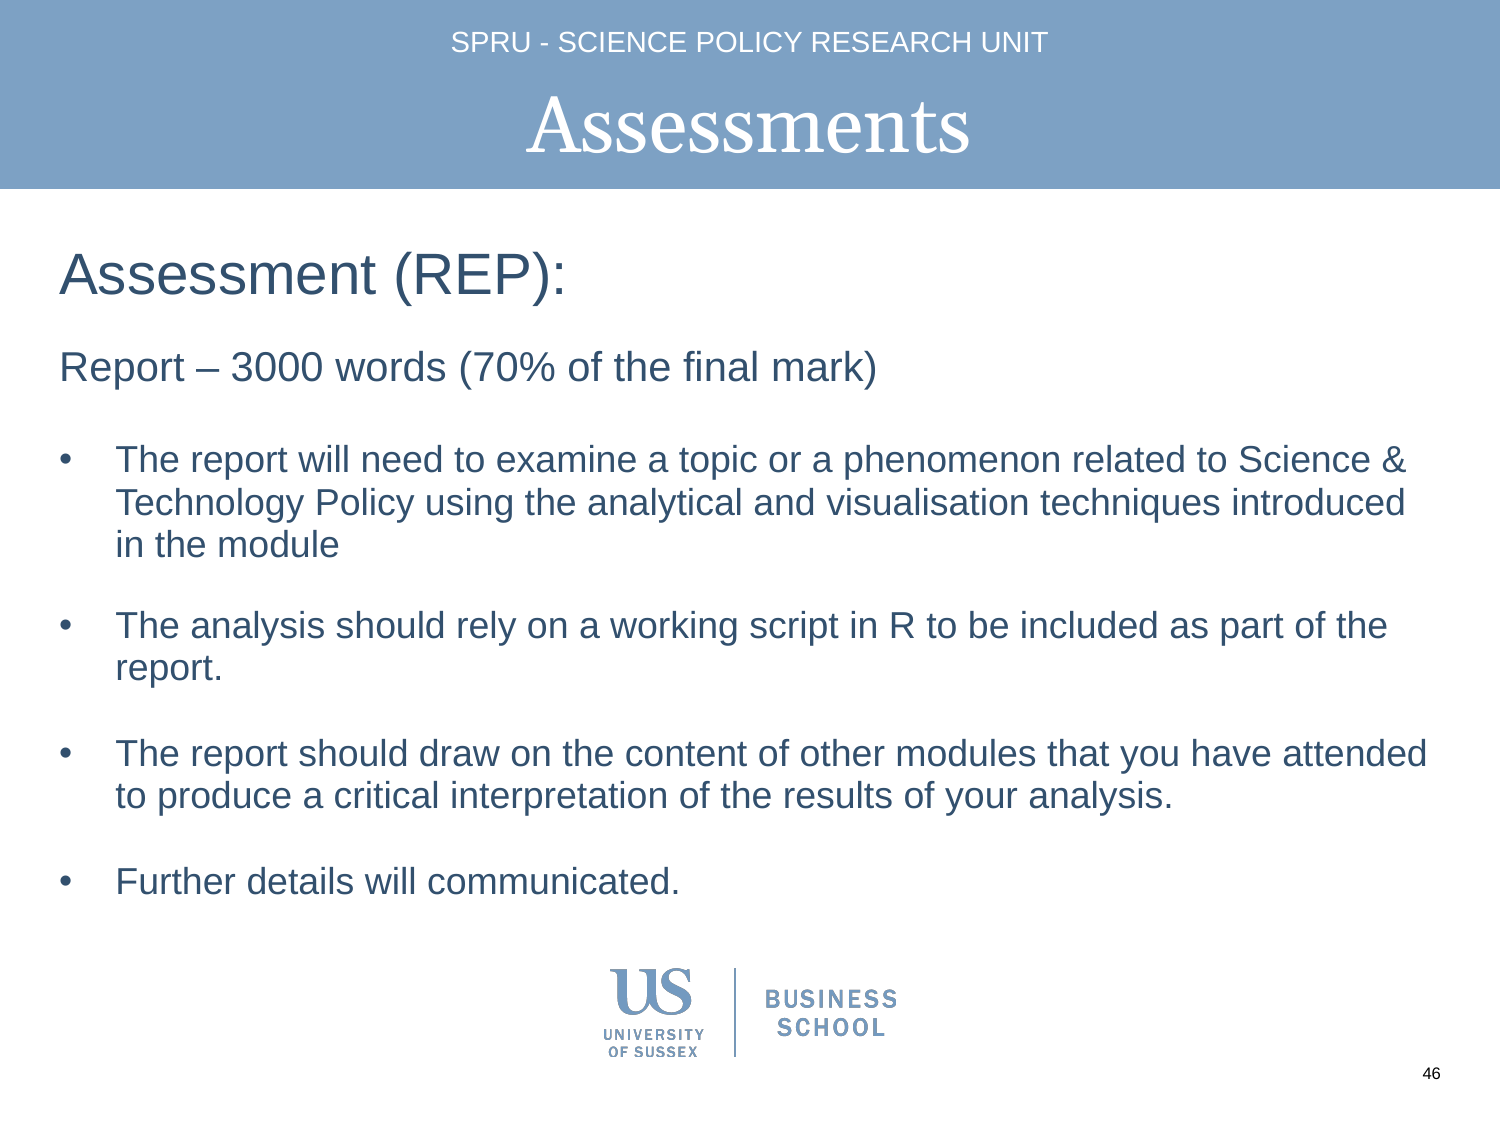

# Assessments
Assessment (REP):

Report – 3000 words (70% of the final mark)

The report will need to examine a topic or a phenomenon related to Science & Technology Policy using the analytical and visualisation techniques introduced in the module

The analysis should rely on a working script in R to be included as part of the report.

The report should draw on the content of other modules that you have attended to produce a critical interpretation of the results of your analysis.

Further details will communicated.